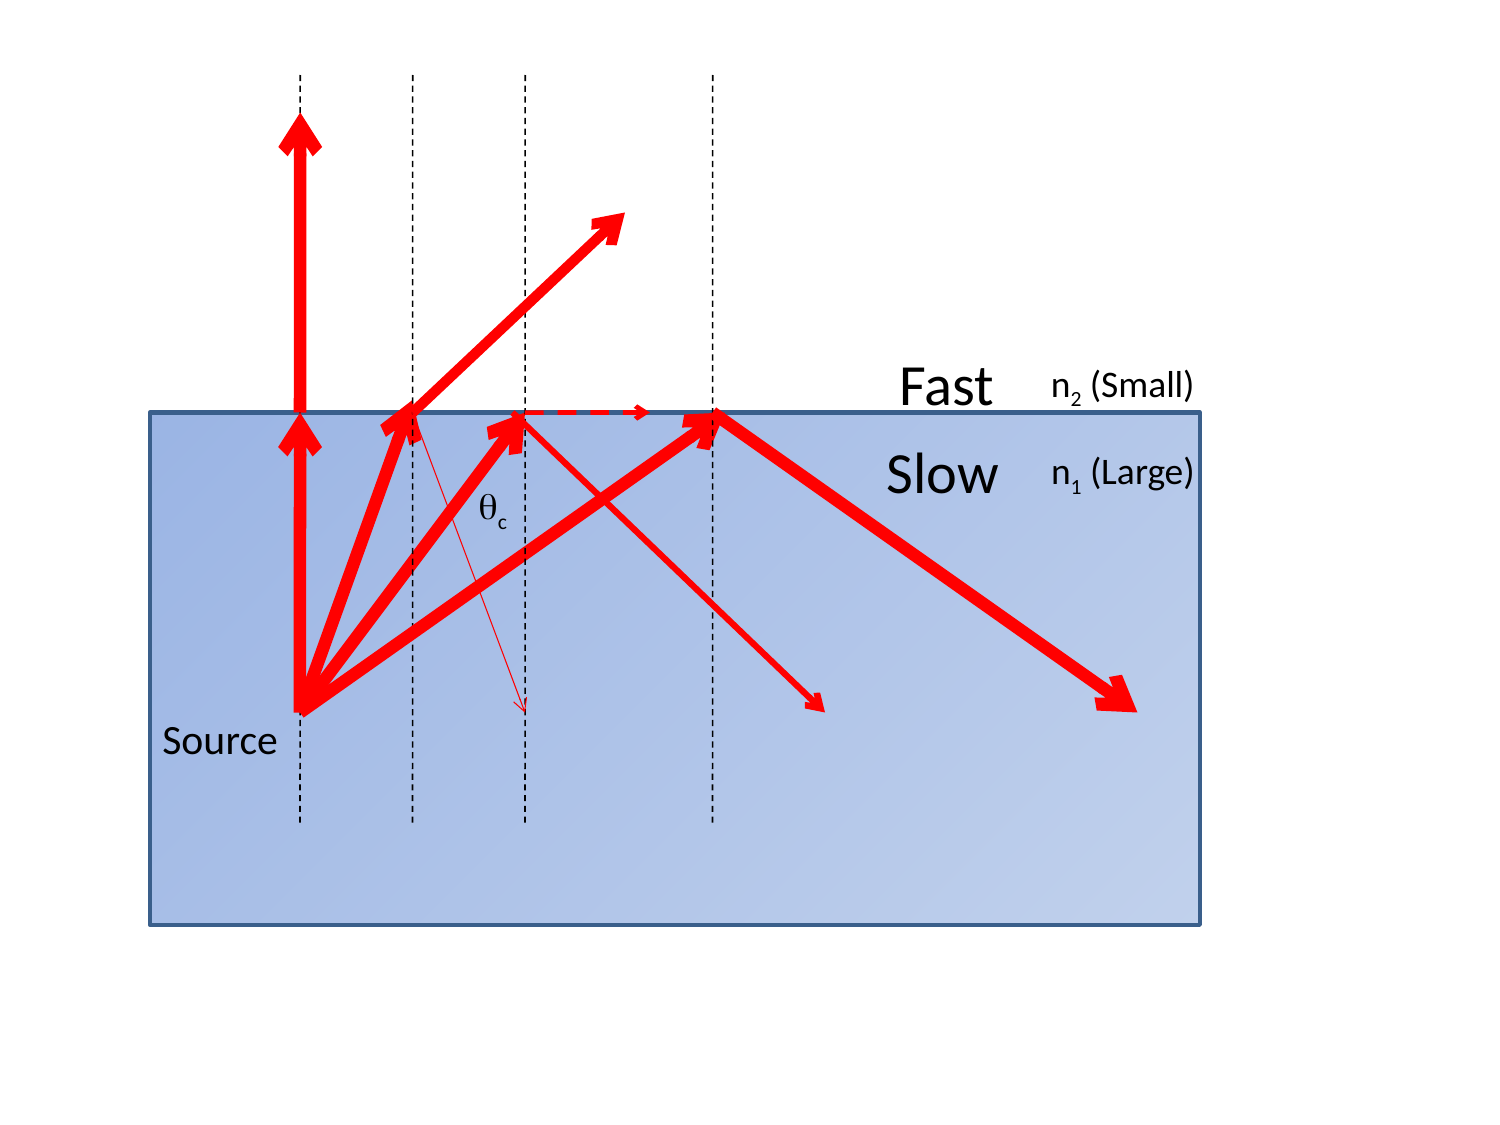

Fast
n2 (Small)

Slow
n1 (Large)
θc
Source